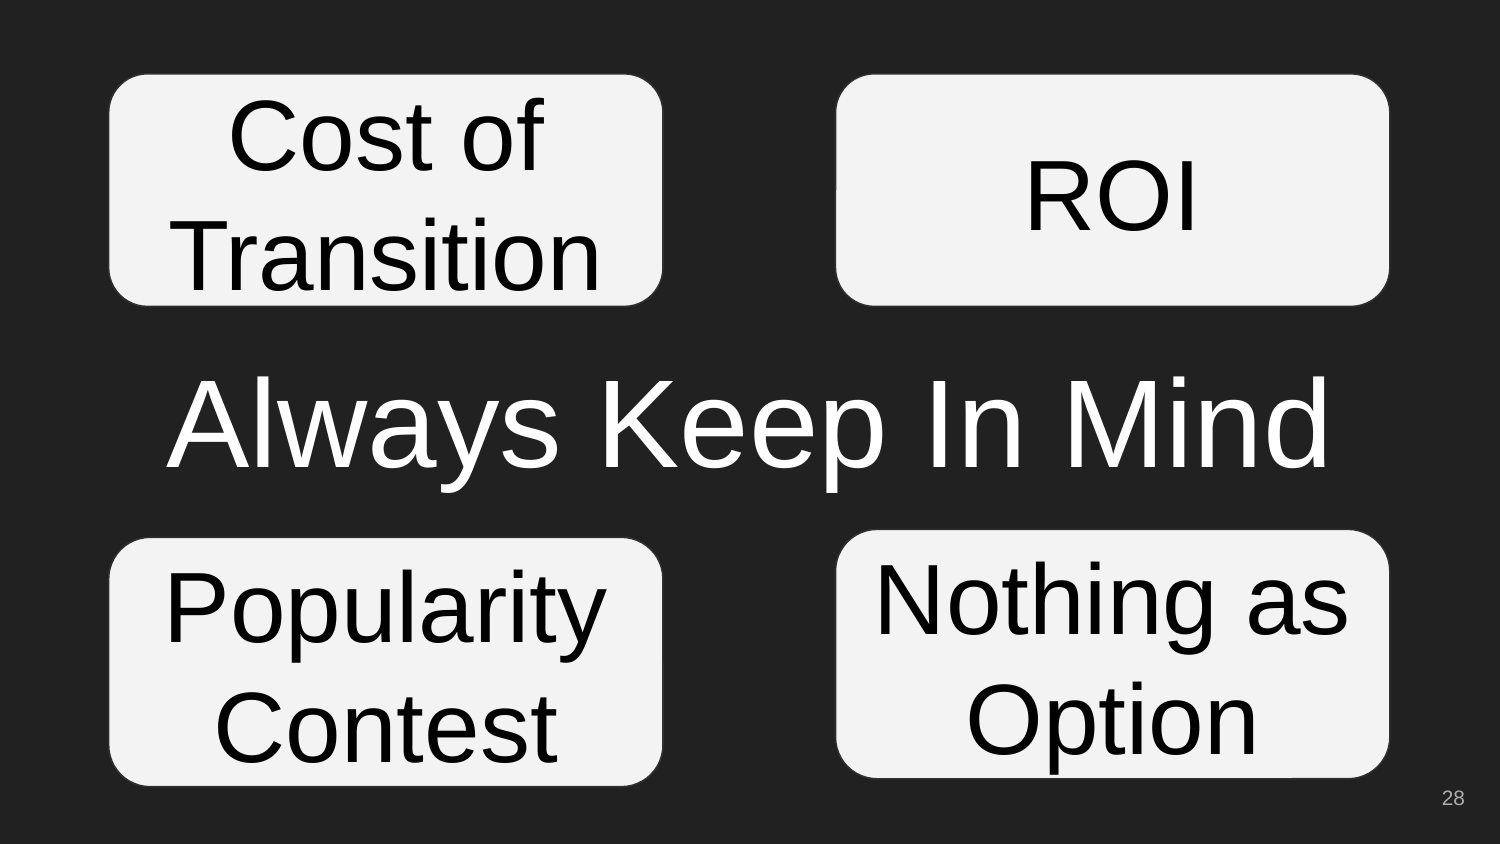

Cost of Transition
ROI
# Always Keep In Mind
Nothing as Option
Popularity Contest
28